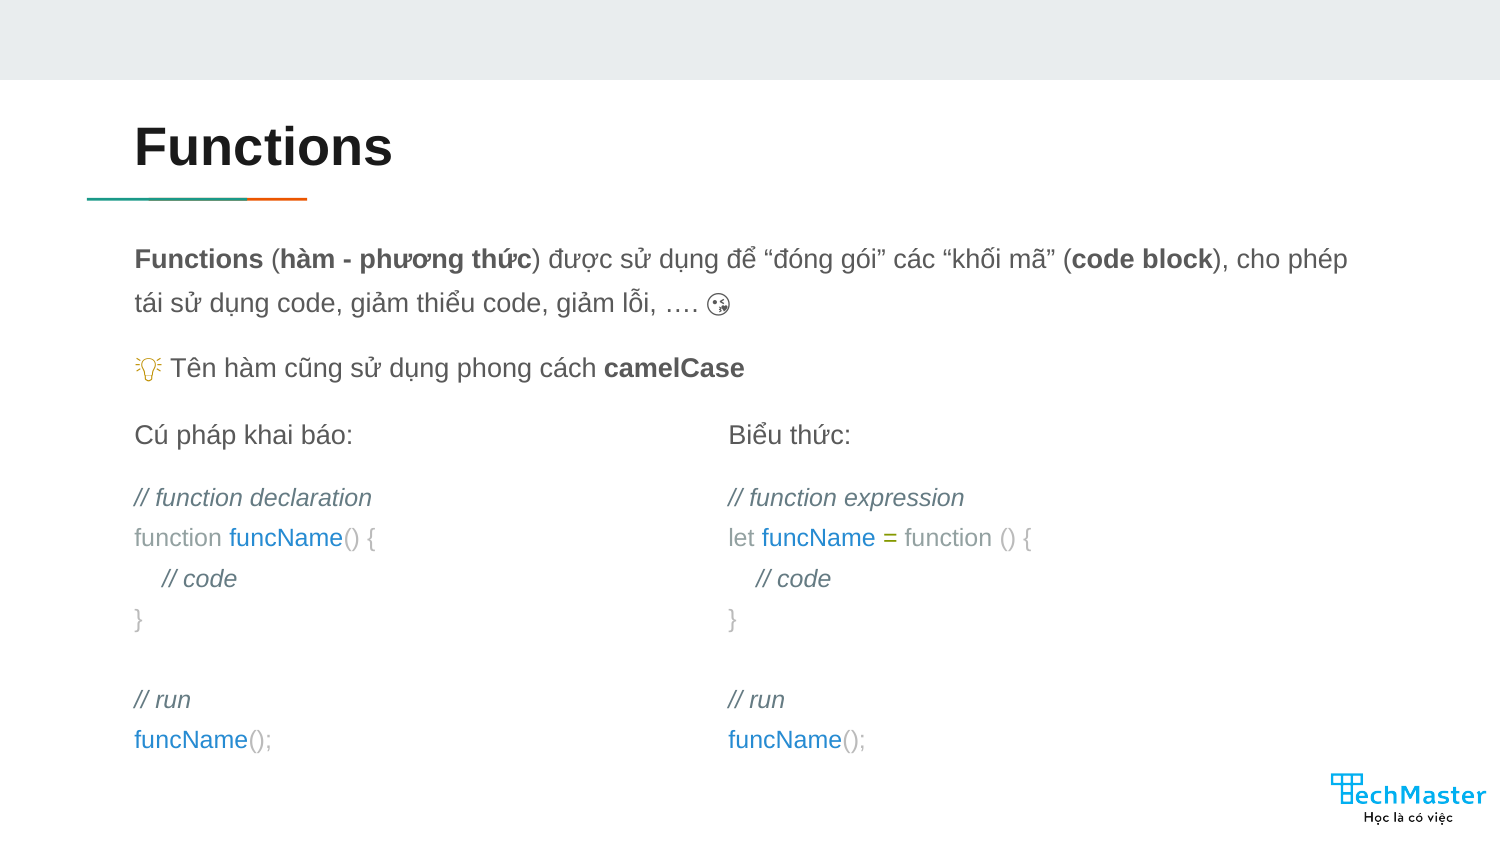

# Functions
Functions (hàm - phương thức) được sử dụng để “đóng gói” các “khối mã” (code block), cho phép tái sử dụng code, giảm thiểu code, giảm lỗi, …. 😘
💡 Tên hàm cũng sử dụng phong cách camelCase

Biểu thức:
// function expression
let funcName = function () {
    // code
}

// run
funcName();
Cú pháp khai báo:
// function declaration
function funcName() {
    // code
}

// run
funcName();